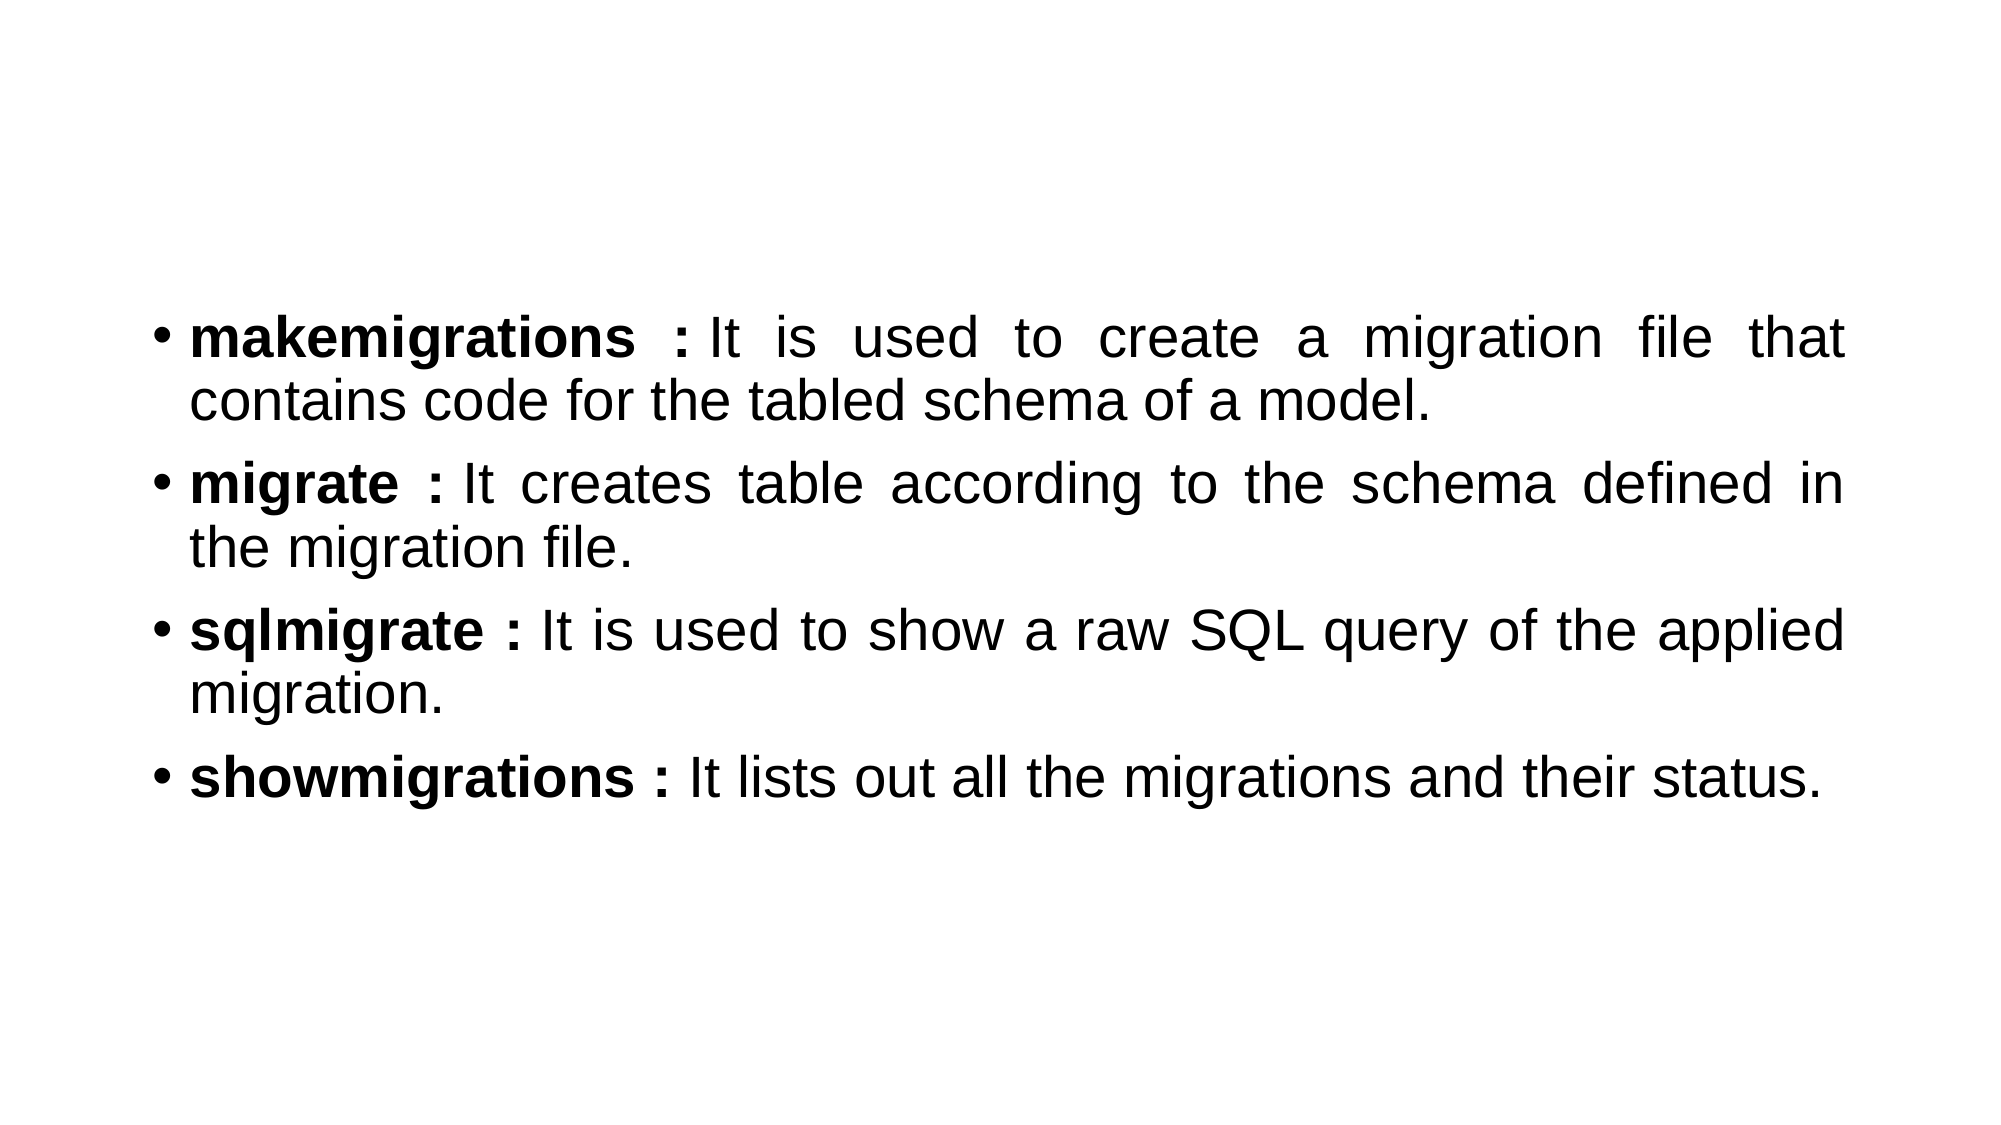

#
makemigrations : It is used to create a migration file that contains code for the tabled schema of a model.
migrate : It creates table according to the schema defined in the migration file.
sqlmigrate : It is used to show a raw SQL query of the applied migration.
showmigrations : It lists out all the migrations and their status.